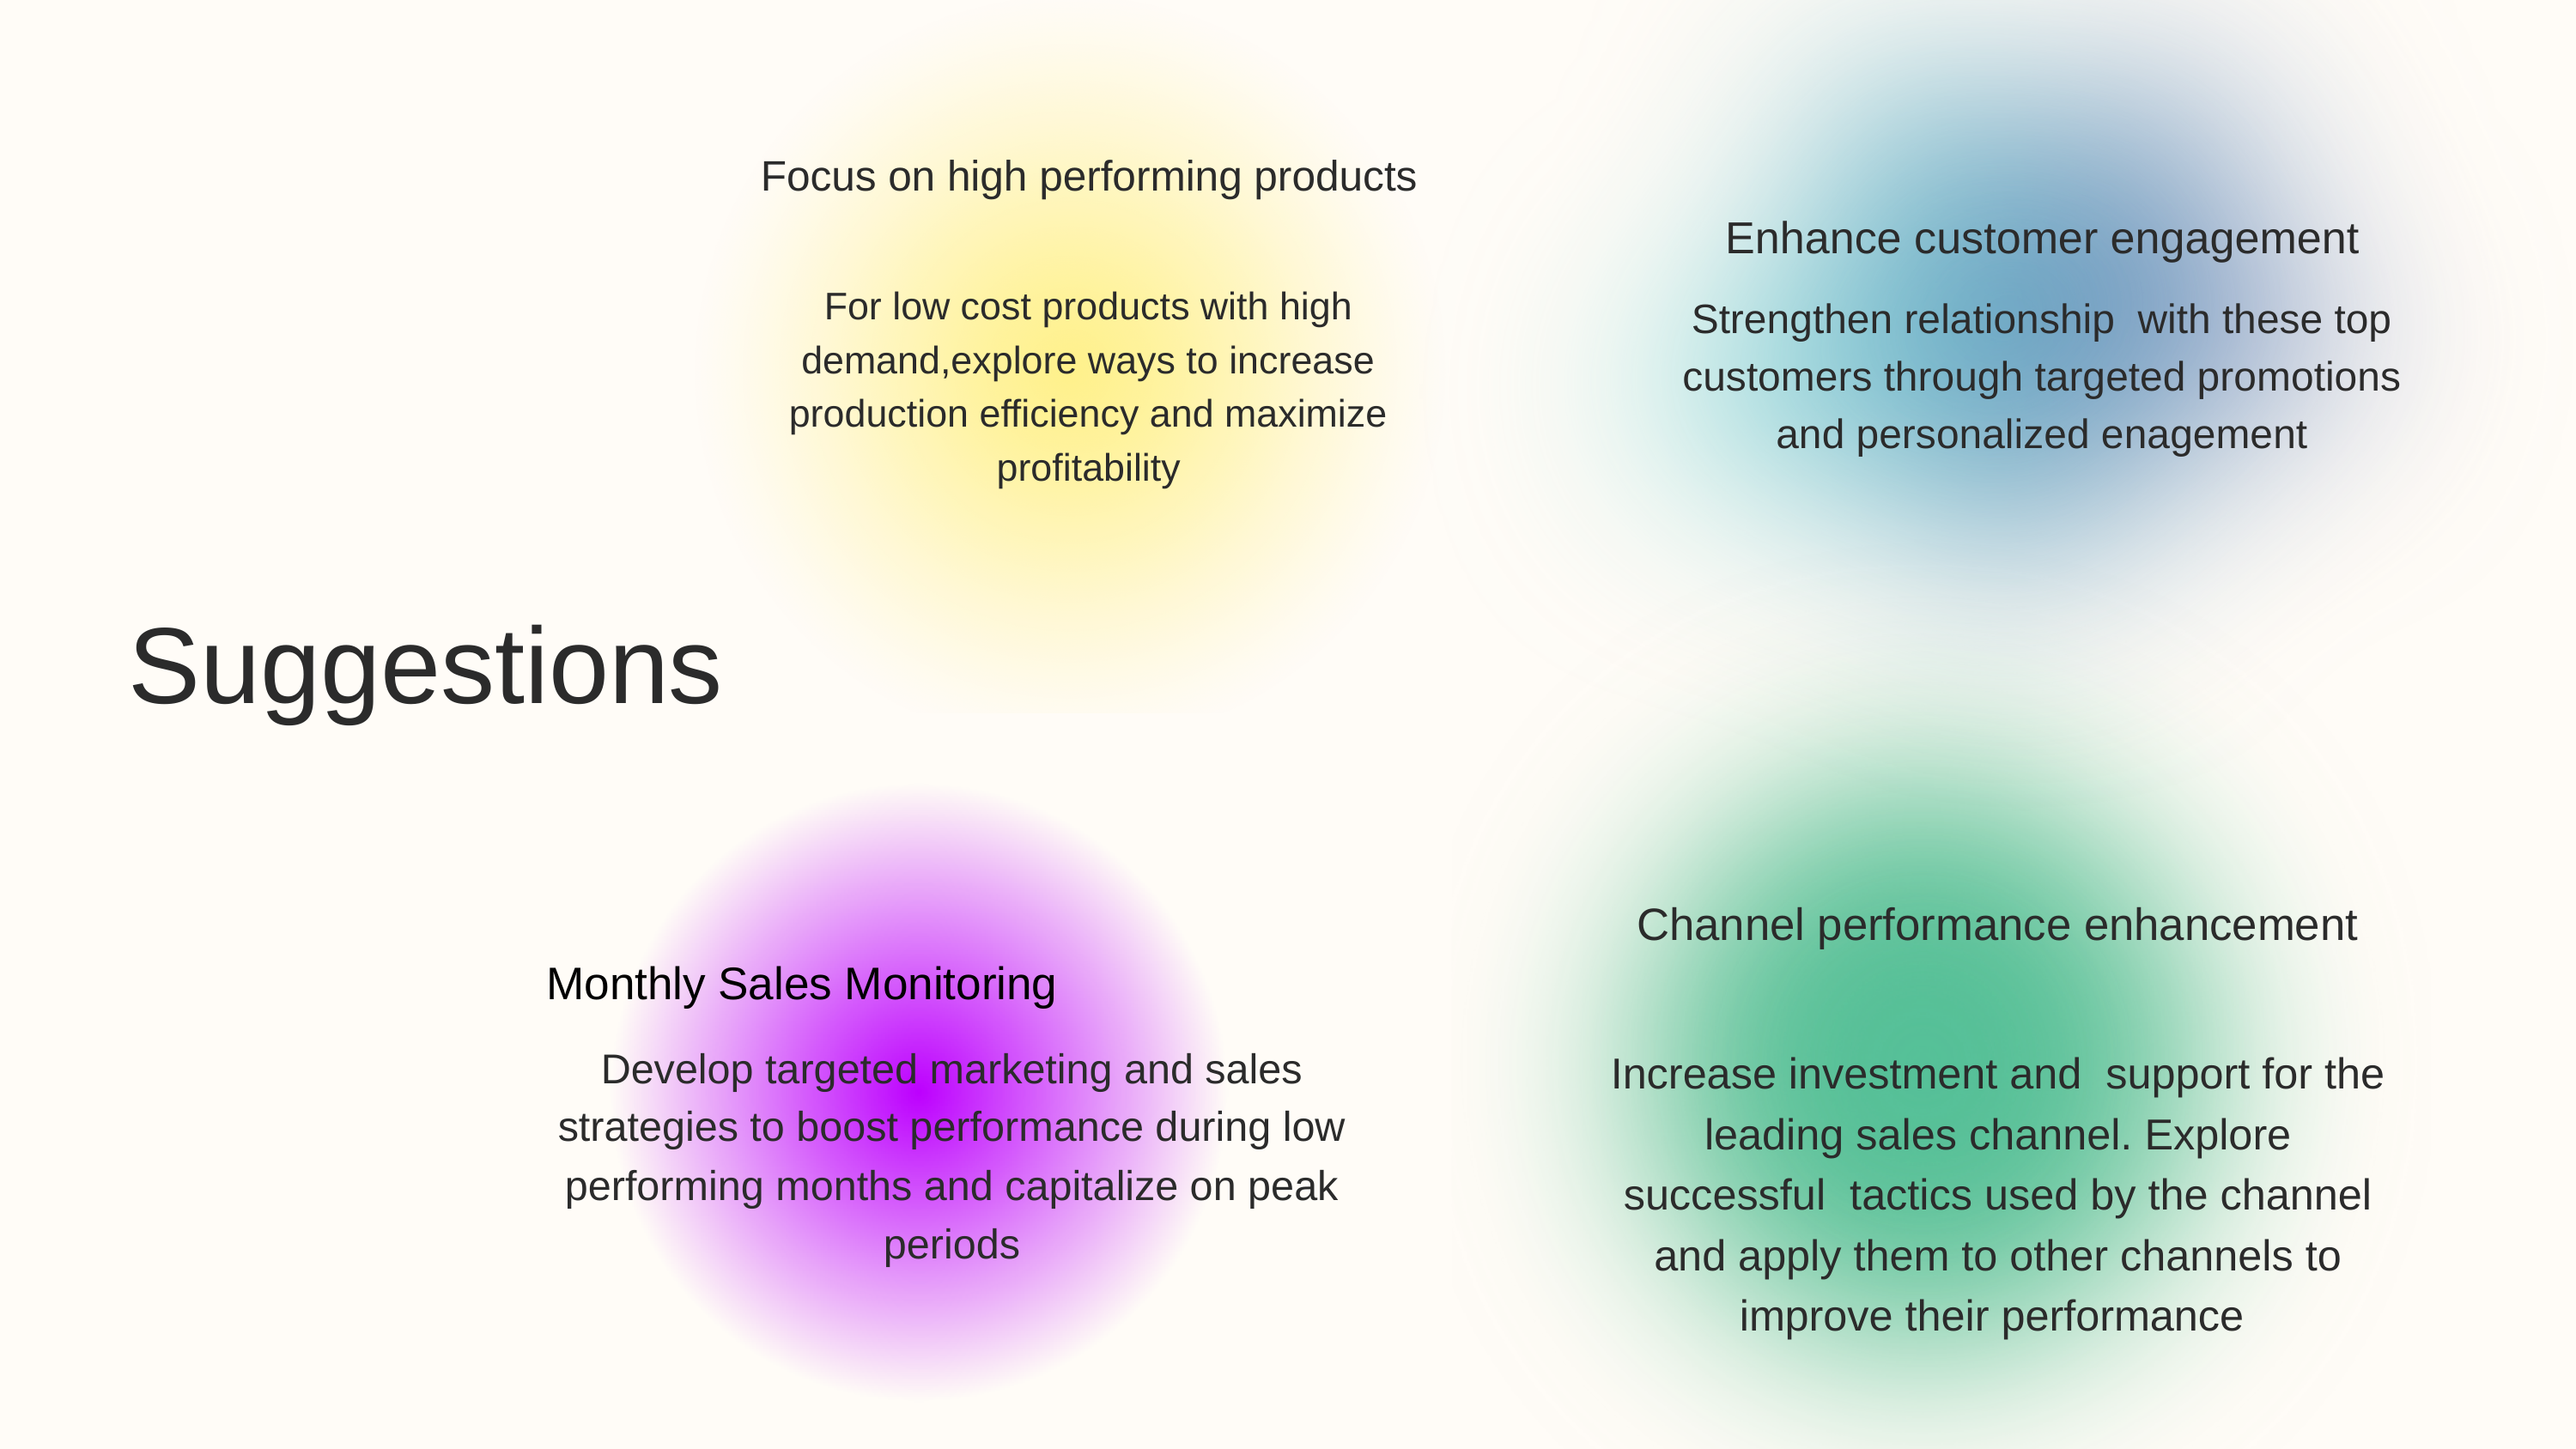

Focus on high performing products
For low cost products with high demand,explore ways to increase production efficiency and maximize profitability
Enhance customer engagement
Strengthen relationship  with these top customers through targeted promotions and personalized enagement

Suggestions

Channel performance enhancement
Increase investment and  support for the leading sales channel. Explore successful  tactics used by the channel and apply them to other channels to improve their performance
Monthly Sales Monitoring
Develop targeted marketing and sales strategies to boost performance during low performing months and capitalize on peak periods